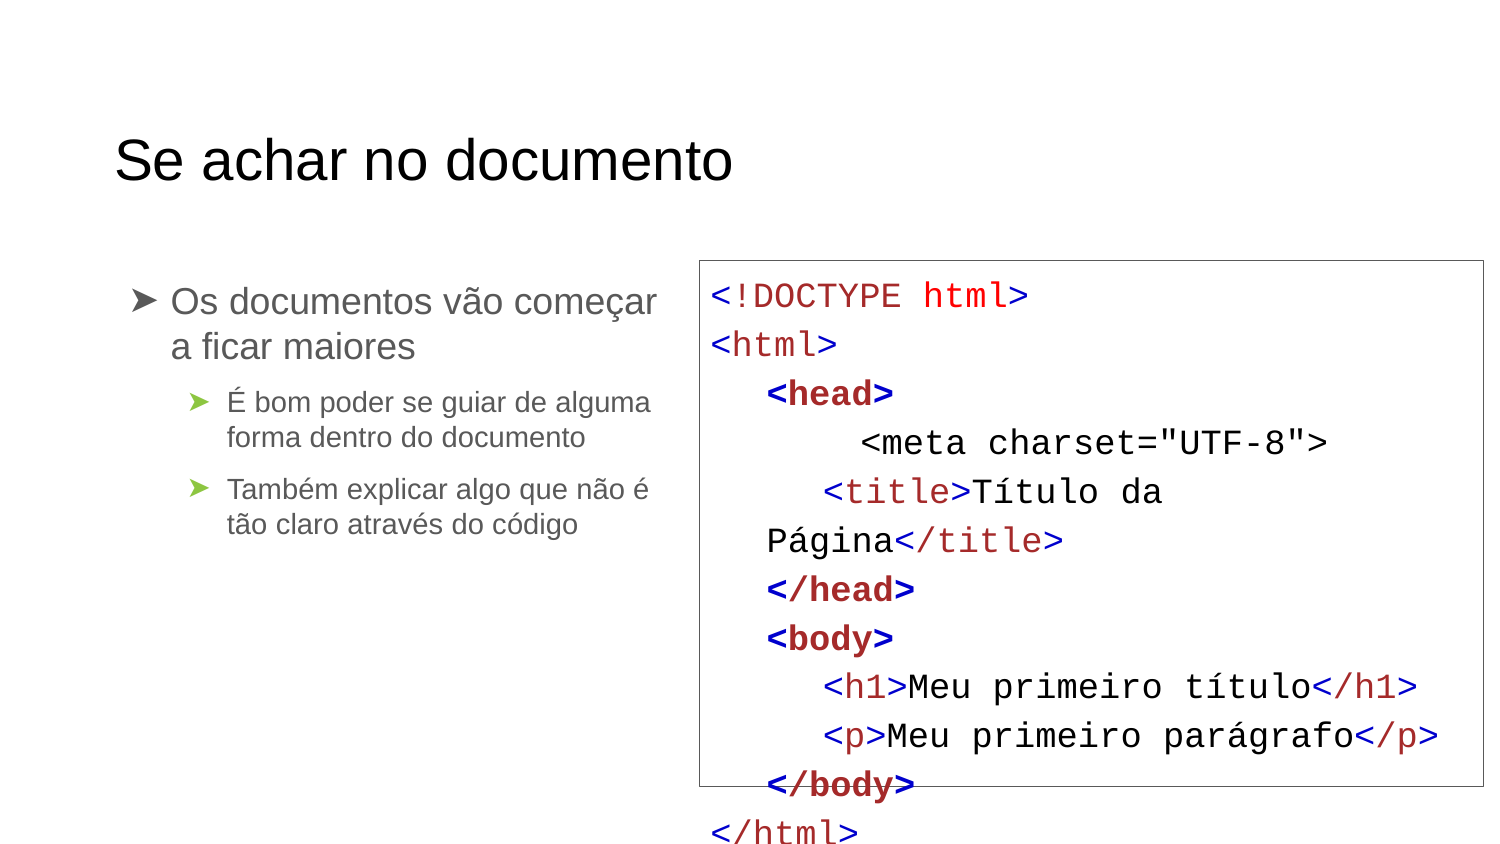

# Se achar no documento

<!DOCTYPE html>
<html>
<head>
	<meta charset="UTF-8">
<title>Título da Página</title>
</head>
<body>
<h1>Meu primeiro título</h1>
<p>Meu primeiro parágrafo</p>
</body>
</html>
Os documentos vão começar a ficar maiores
É bom poder se guiar de alguma forma dentro do documento
Também explicar algo que não é tão claro através do código

72